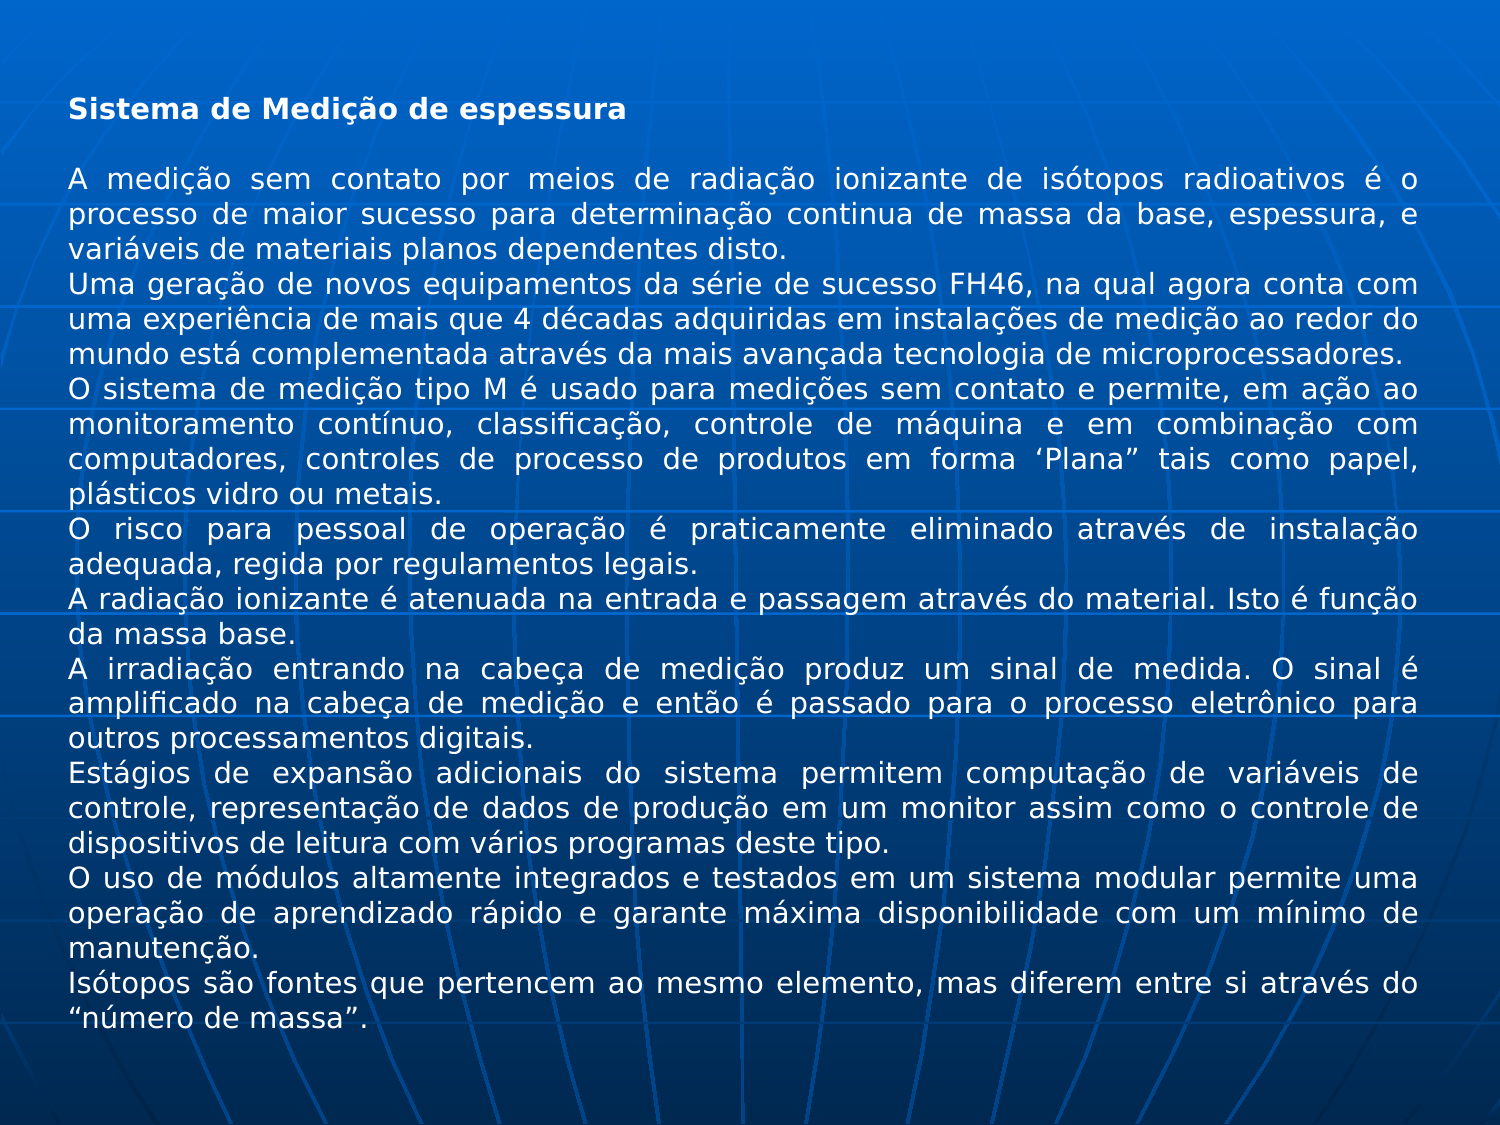

Sistema de Medição de espessura

A medição sem contato por meios de radiação ionizante de isótopos radioativos é o processo de maior sucesso para determinação continua de massa da base, espessura, e variáveis de materiais planos dependentes disto.
Uma geração de novos equipamentos da série de sucesso FH46, na qual agora conta com uma experiência de mais que 4 décadas adquiridas em instalações de medição ao redor do mundo está complementada através da mais avançada tecnologia de microprocessadores.
O sistema de medição tipo M é usado para medições sem contato e permite, em ação ao monitoramento contínuo, classificação, controle de máquina e em combinação com computadores, controles de processo de produtos em forma ‘Plana” tais como papel, plásticos vidro ou metais.
O risco para pessoal de operação é praticamente eliminado através de instalação adequada, regida por regulamentos legais.
A radiação ionizante é atenuada na entrada e passagem através do material. Isto é função da massa base.
A irradiação entrando na cabeça de medição produz um sinal de medida. O sinal é amplificado na cabeça de medição e então é passado para o processo eletrônico para outros processamentos digitais.
Estágios de expansão adicionais do sistema permitem computação de variáveis de controle, representação de dados de produção em um monitor assim como o controle de dispositivos de leitura com vários programas deste tipo.
O uso de módulos altamente integrados e testados em um sistema modular permite uma operação de aprendizado rápido e garante máxima disponibilidade com um mínimo de manutenção.
Isótopos são fontes que pertencem ao mesmo elemento, mas diferem entre si através do “número de massa”.